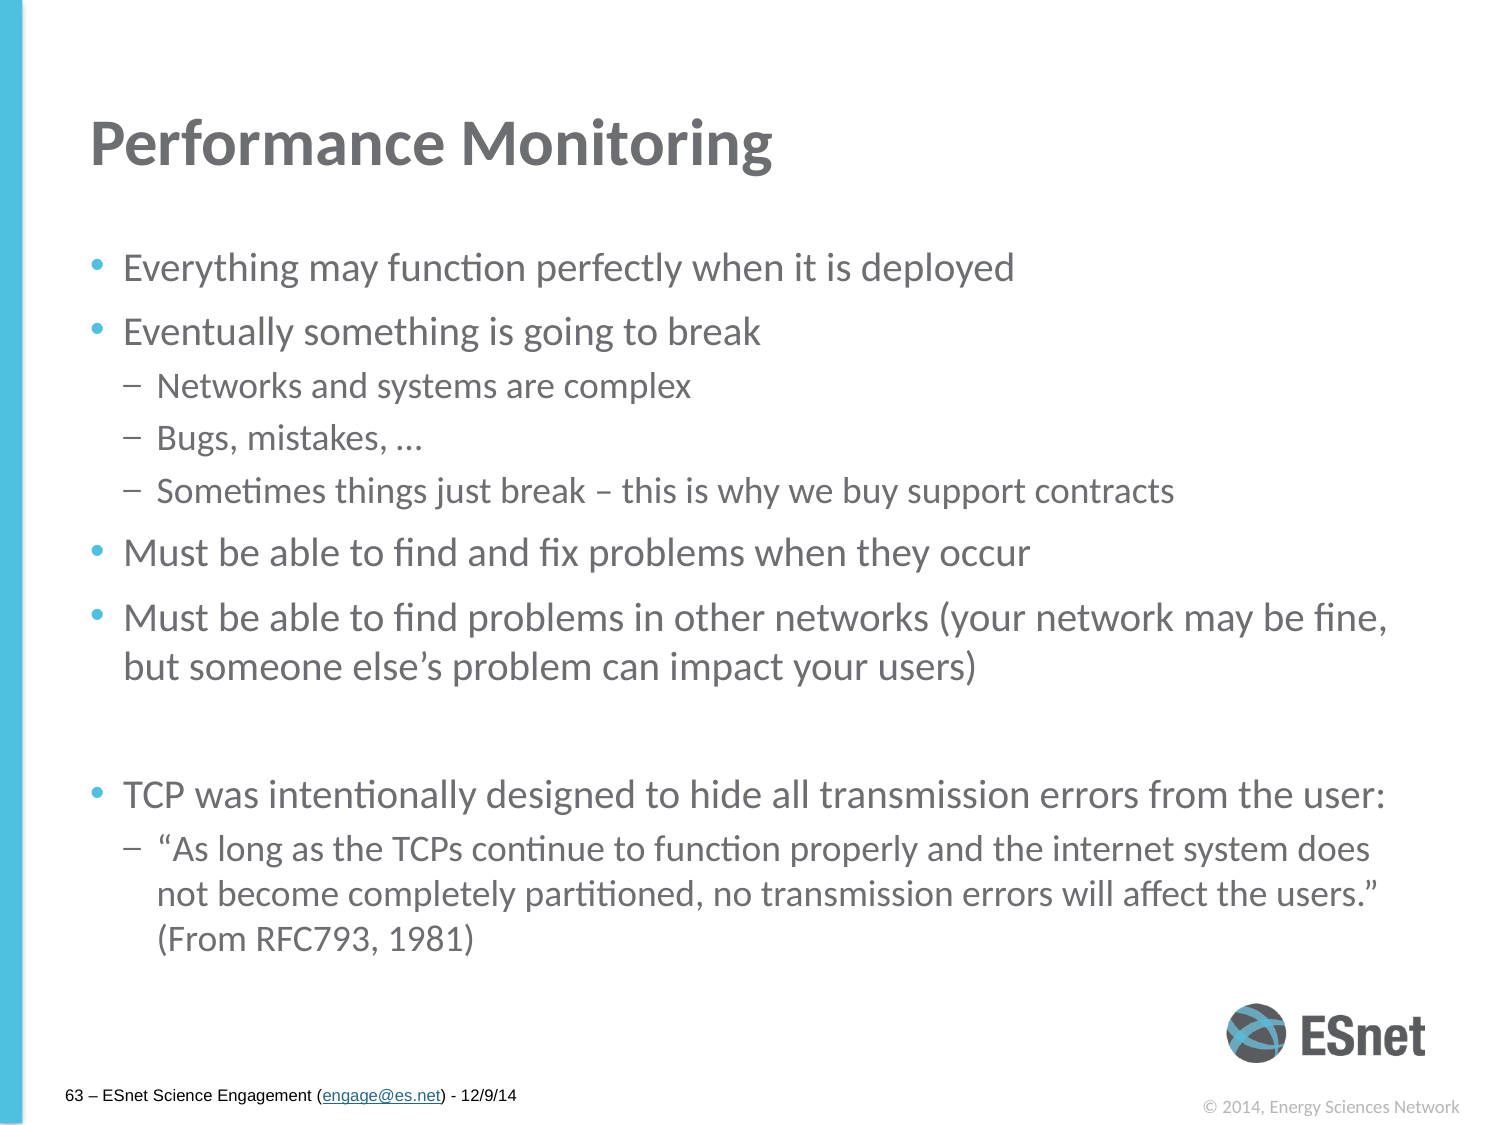

# Performance Monitoring
Everything may function perfectly when it is deployed
Eventually something is going to break
Networks and systems are complex
Bugs, mistakes, …
Sometimes things just break – this is why we buy support contracts
Must be able to find and fix problems when they occur
Must be able to find problems in other networks (your network may be fine, but someone else’s problem can impact your users)

TCP was intentionally designed to hide all transmission errors from the user:
“As long as the TCPs continue to function properly and the internet system does not become completely partitioned, no transmission errors will affect the users.” (From RFC793, 1981)

63 – ESnet Science Engagement (engage@es.net) - 12/9/14
© 2014, Energy Sciences Network